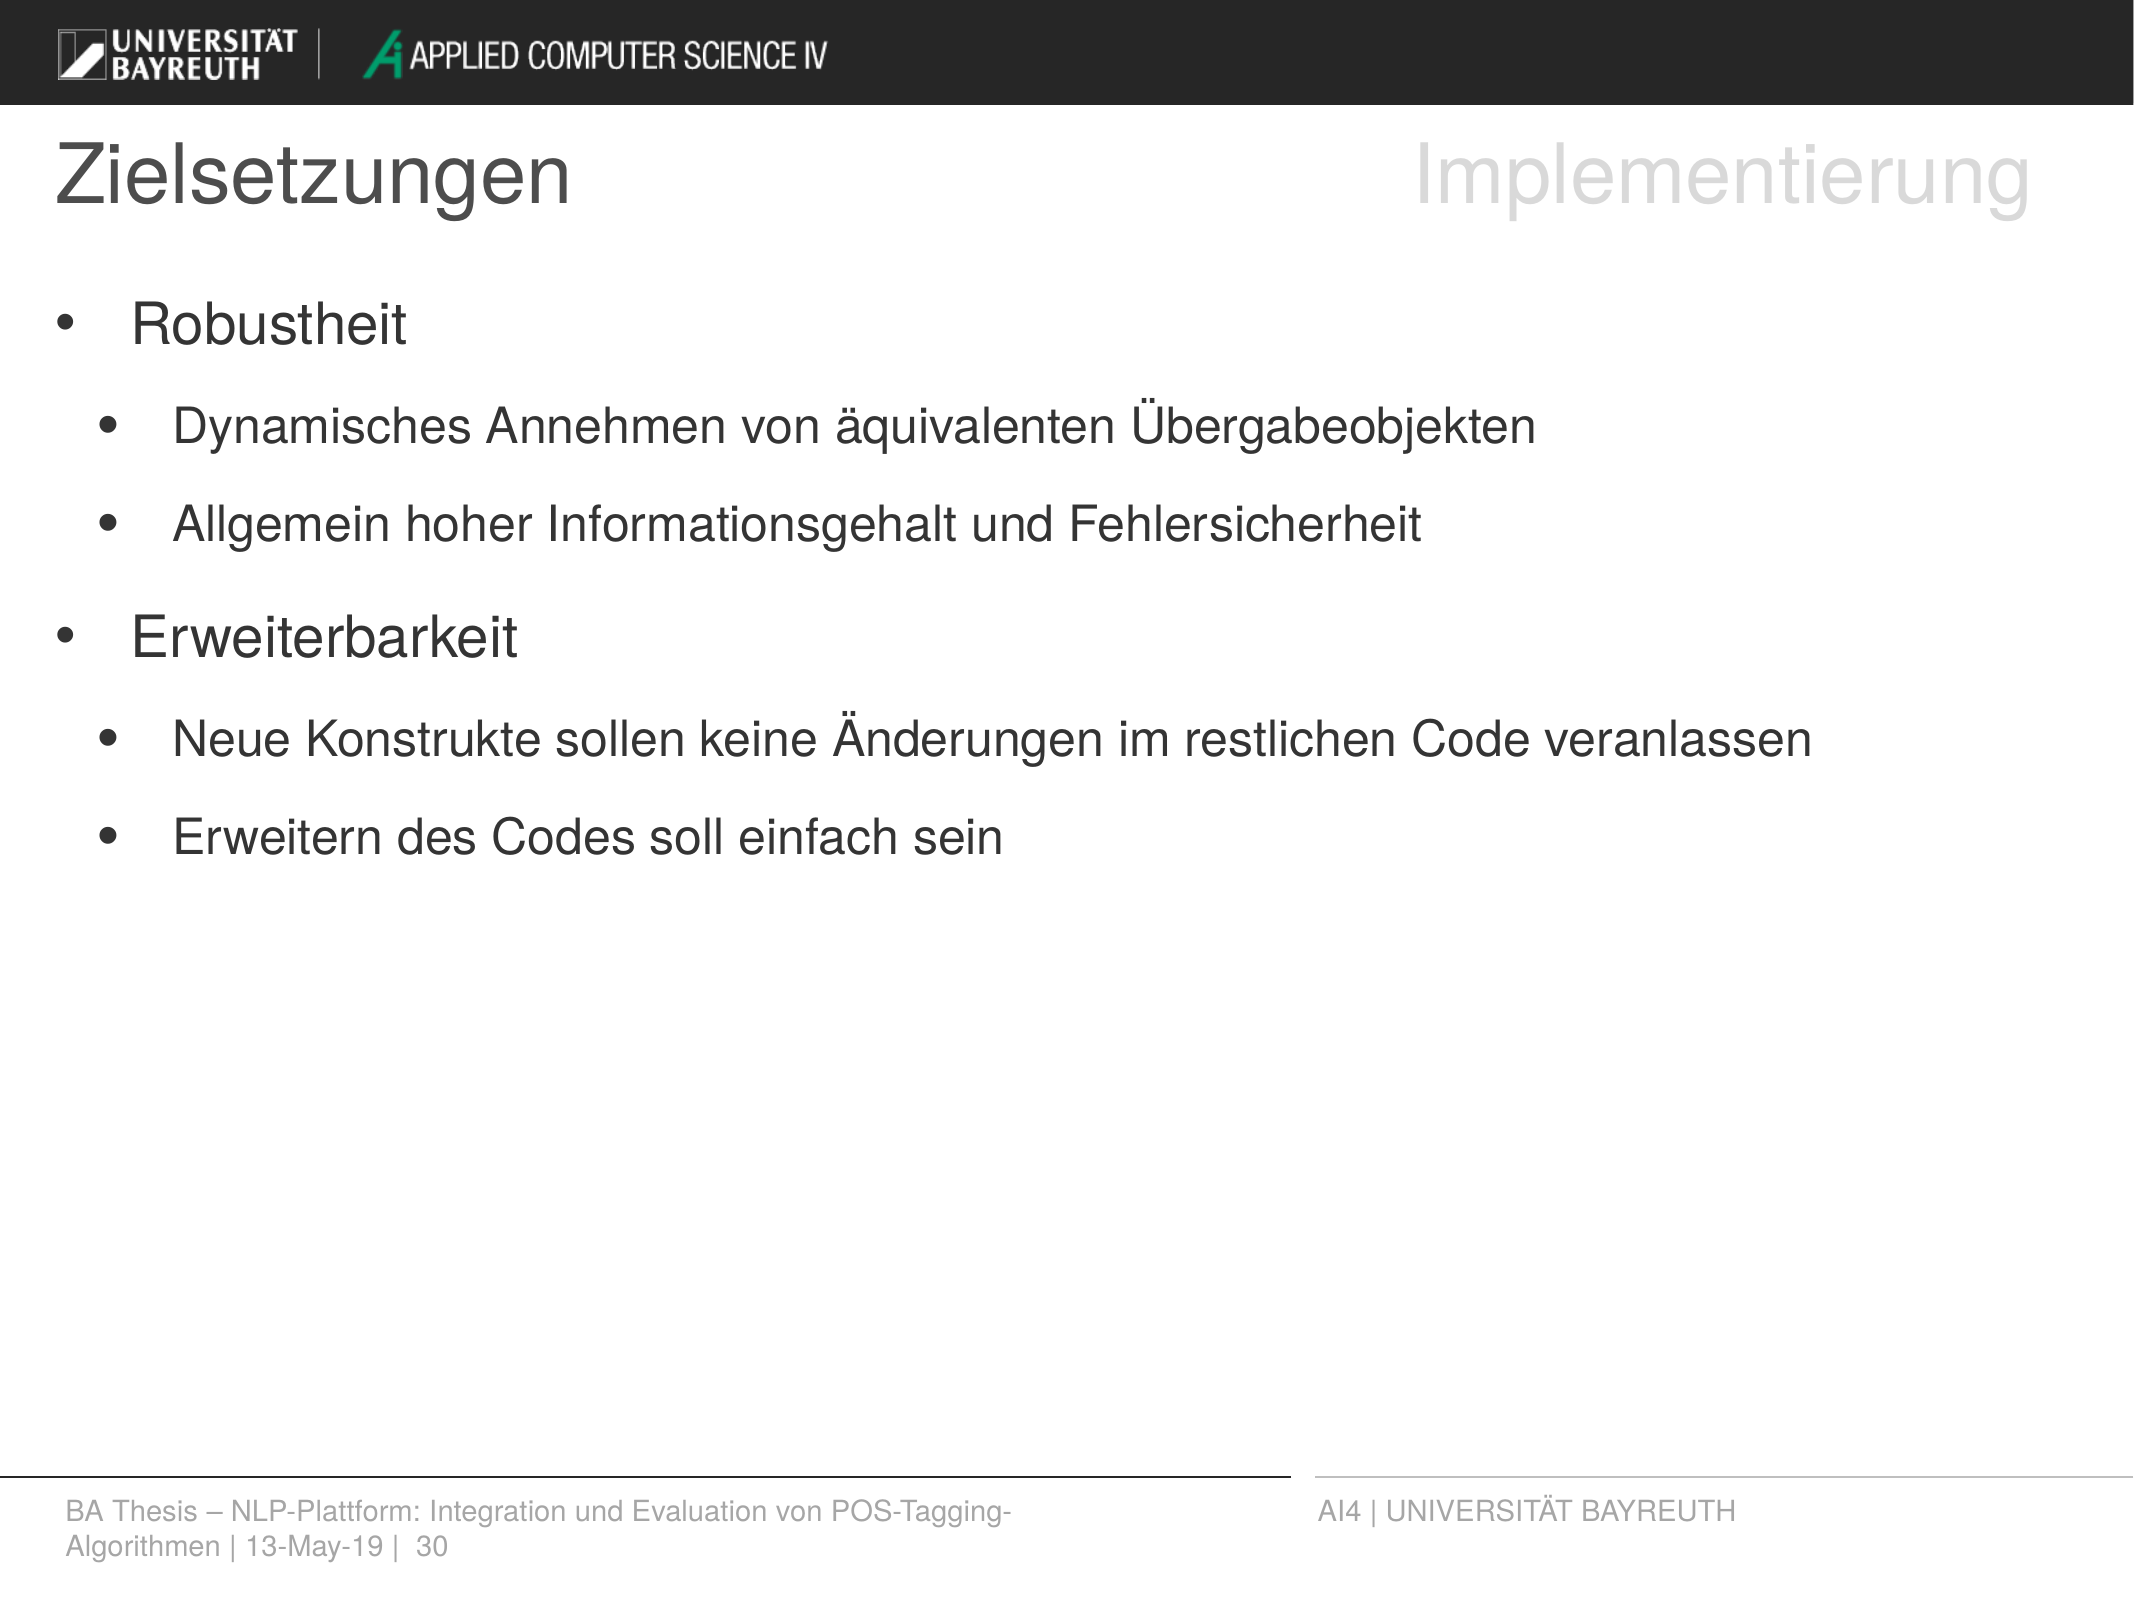

Implementierung
# Zielsetzungen
Robustheit
Dynamisches Annehmen von äquivalenten Übergabeobjekten
Allgemein hoher Informationsgehalt und Fehlersicherheit
Erweiterbarkeit
Neue Konstrukte sollen keine Änderungen im restlichen Code veranlassen
Erweitern des Codes soll einfach sein